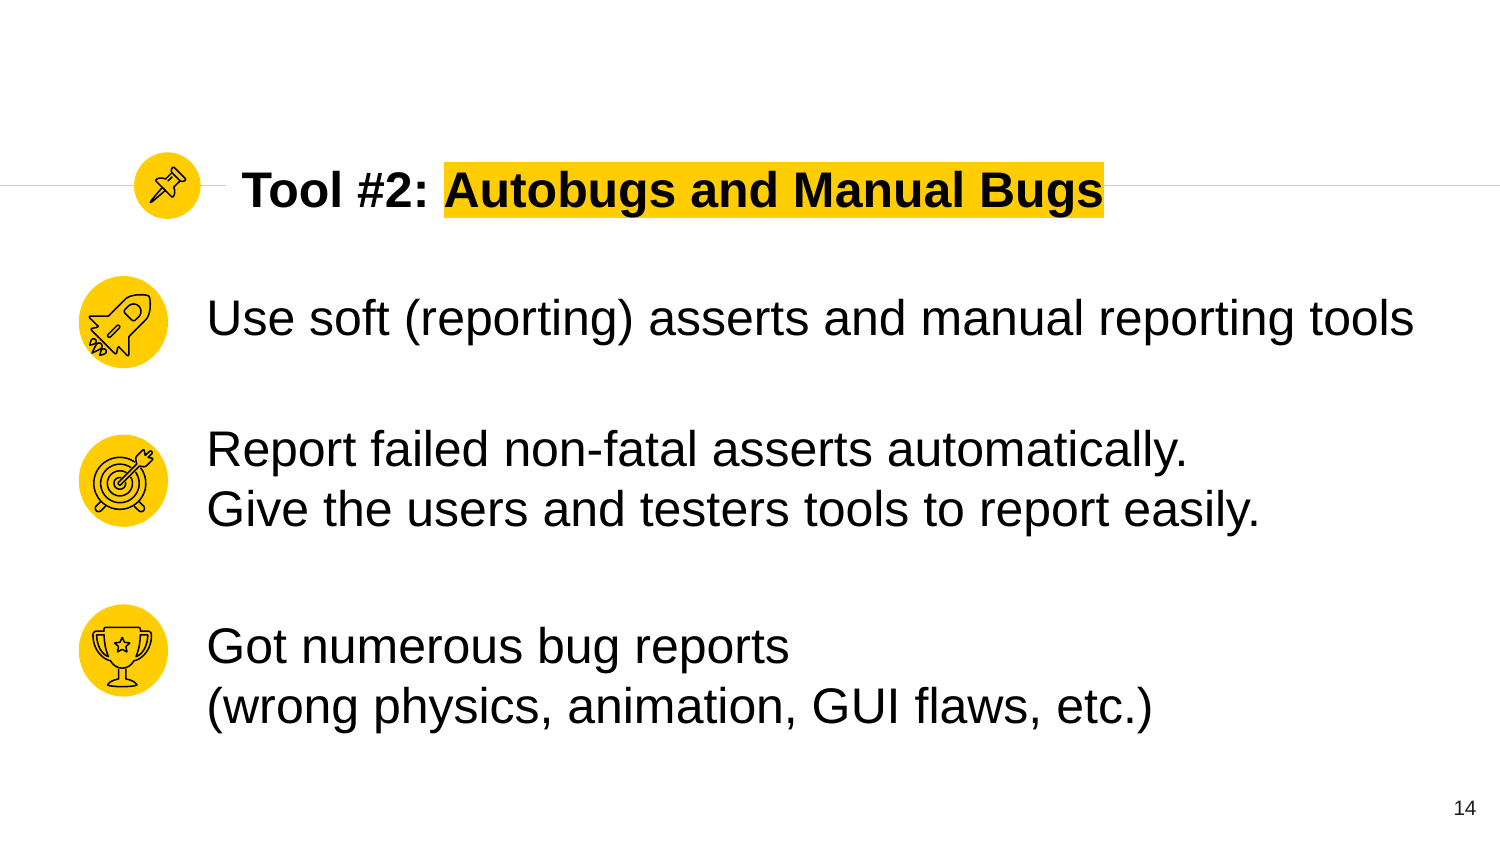

# Tool #2: Autobugs and Manual Bugs

Use soft (reporting) asserts and manual reporting tools

Report failed non-fatal asserts automatically.
Give the users and testers tools to report easily.

Got numerous bug reports
(wrong physics, animation, GUI flaws, etc.)

14